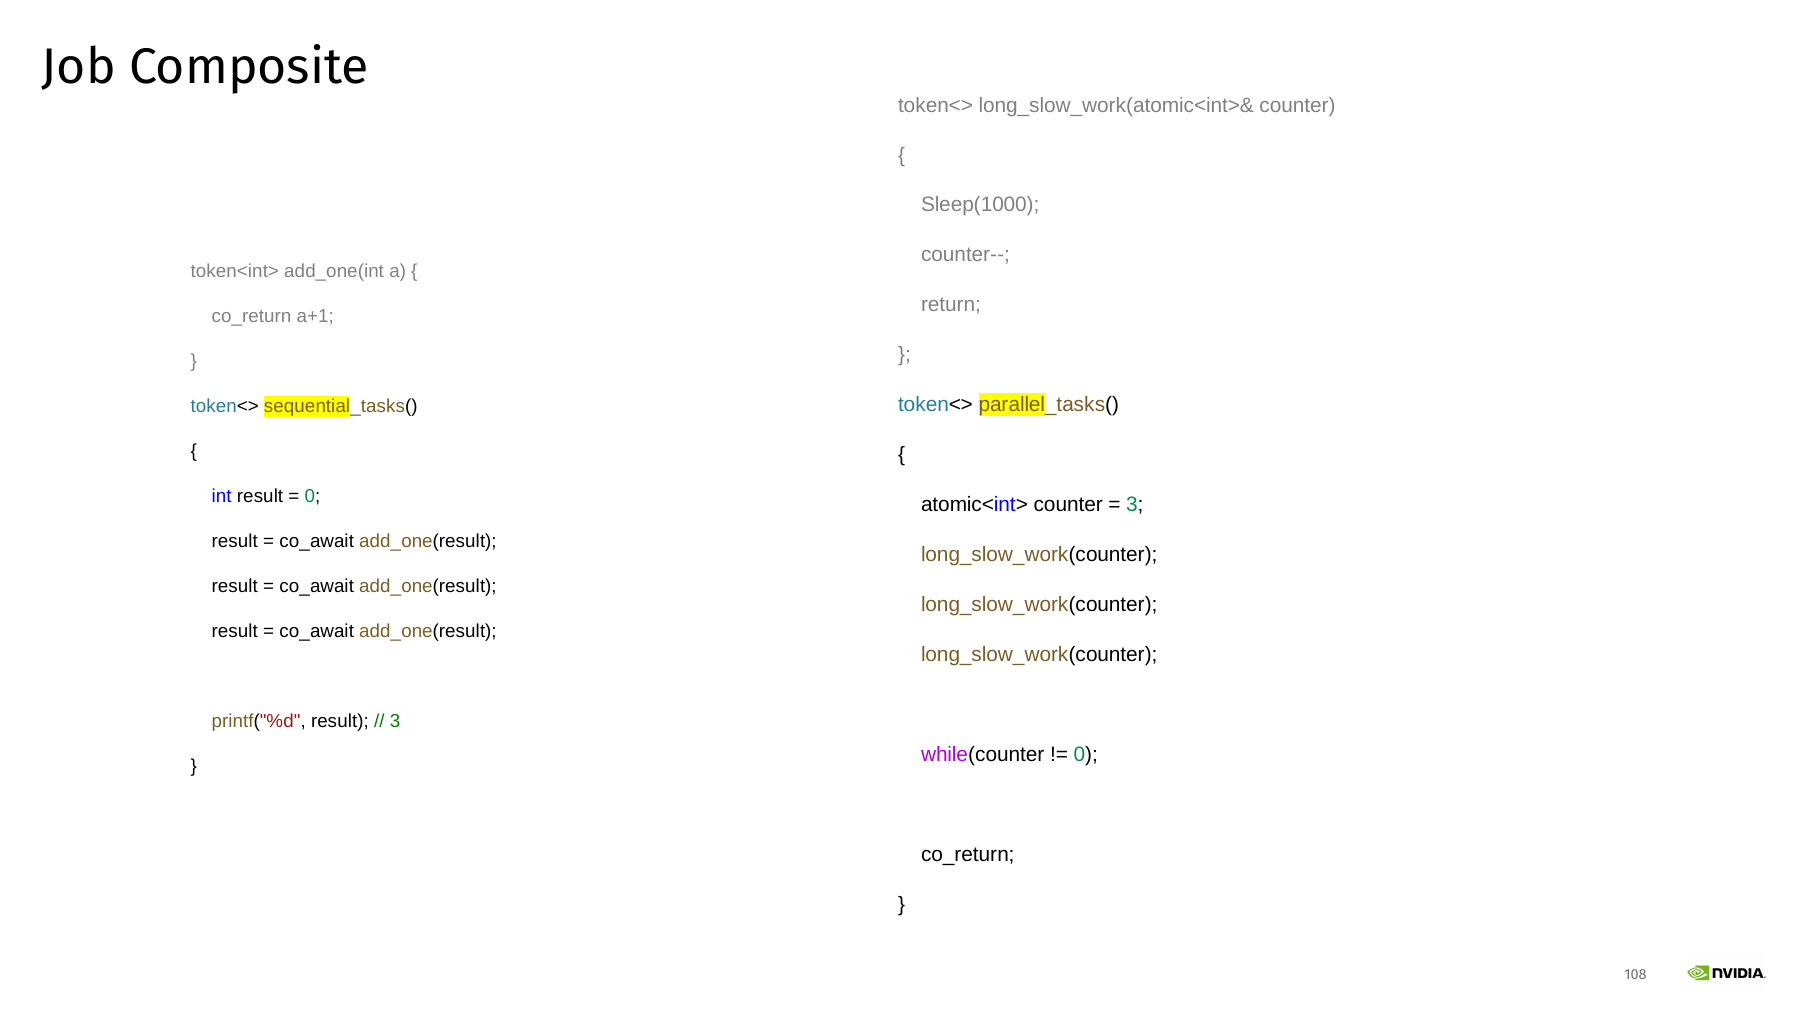

Job Composite
token<> long_slow_work(atomic<int>& counter)
{
    Sleep(1000);
    counter--;
    return;
};
token<> parallel_tasks()
{
    atomic<int> counter = 3;
    long_slow_work(counter);
    long_slow_work(counter);
    long_slow_work(counter);

    while(counter != 0);
    co_return;
}
token<int> add_one(int a) {
    co_return a+1;
}
token<> sequential_tasks()
{
    int result = 0;
    result = co_await add_one(result);
    result = co_await add_one(result);
    result = co_await add_one(result);
    printf("%d", result); // 3
}